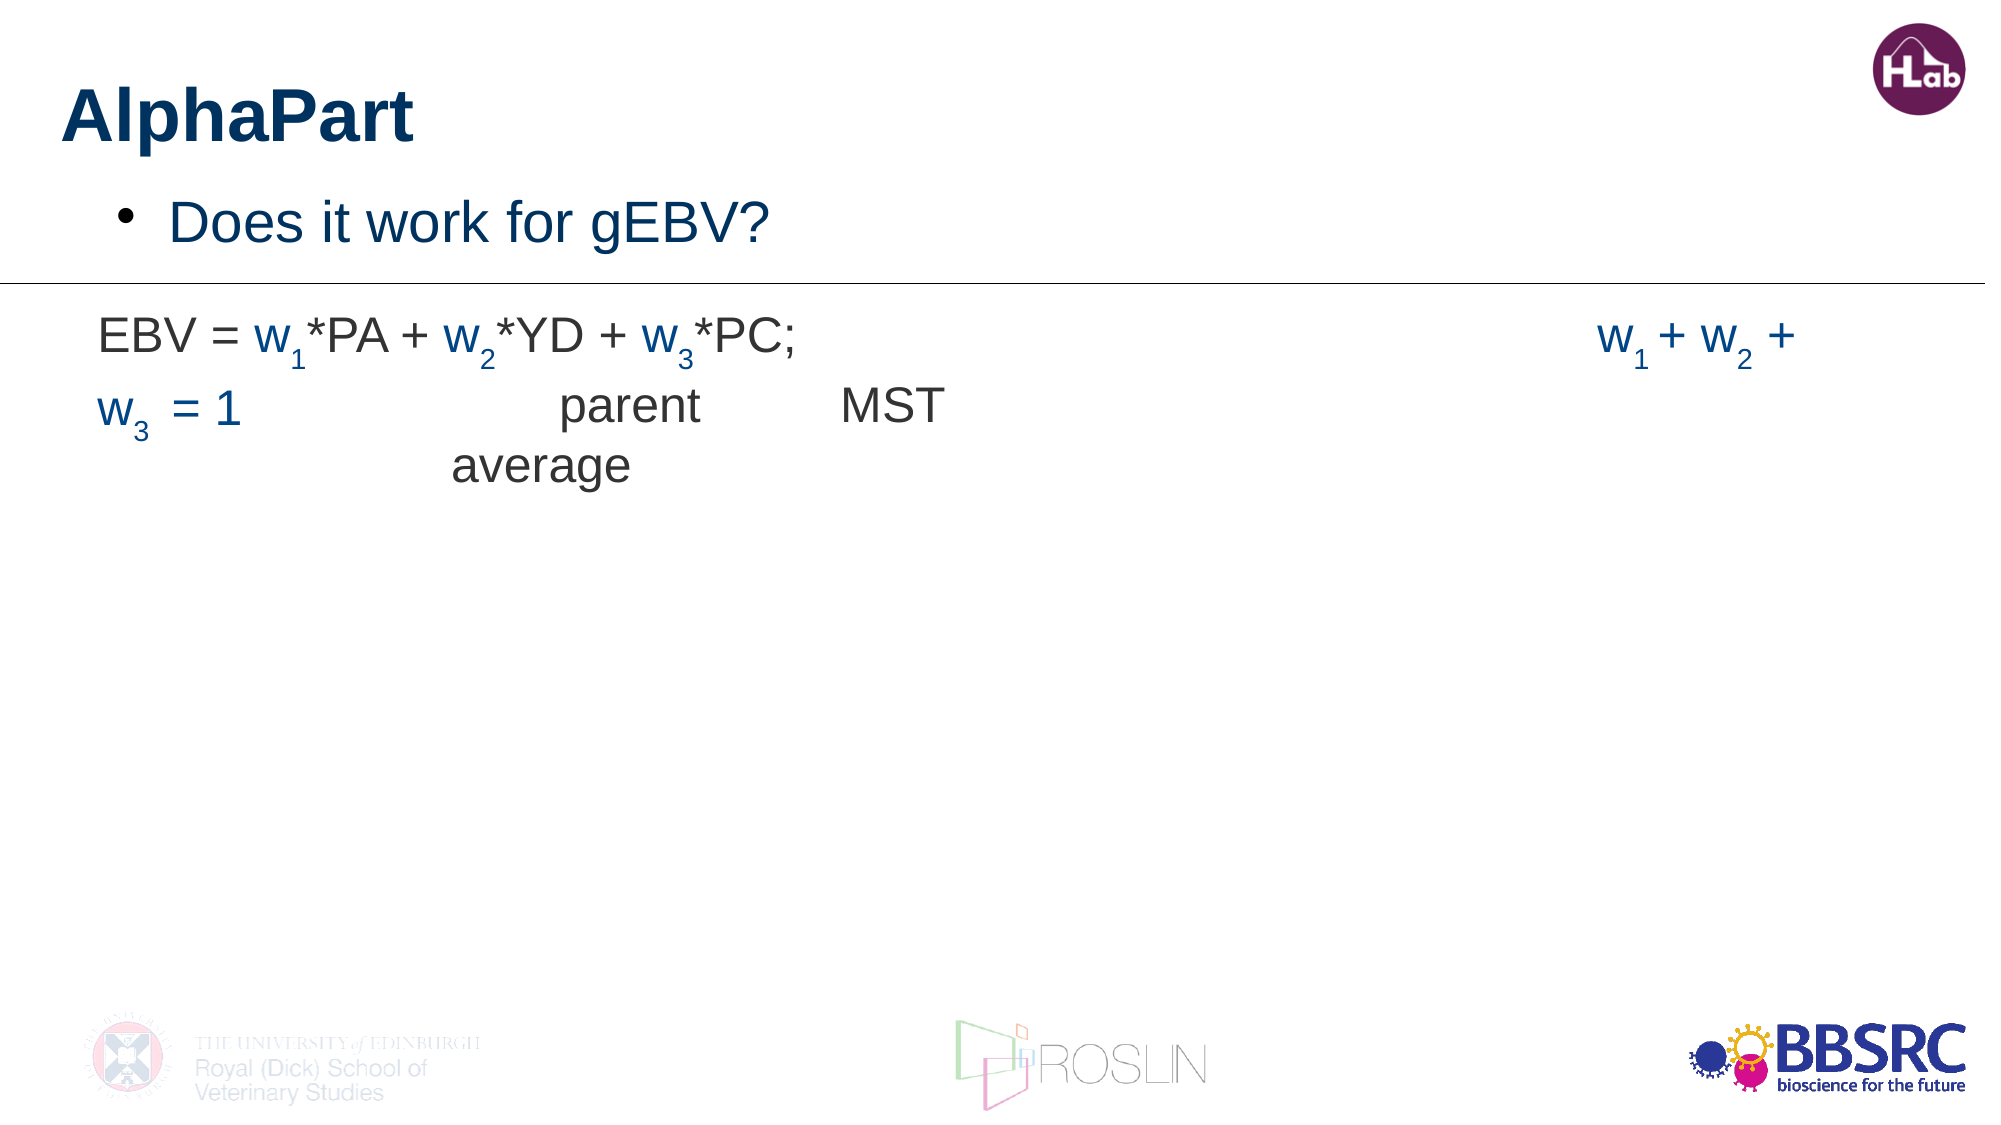

AlphaPart
Does it work for gEBV?

EBV = w1*PA + w2*YD + w3*PC; 						w1 + w2 + w3  = 1
			parent          MST
		   average